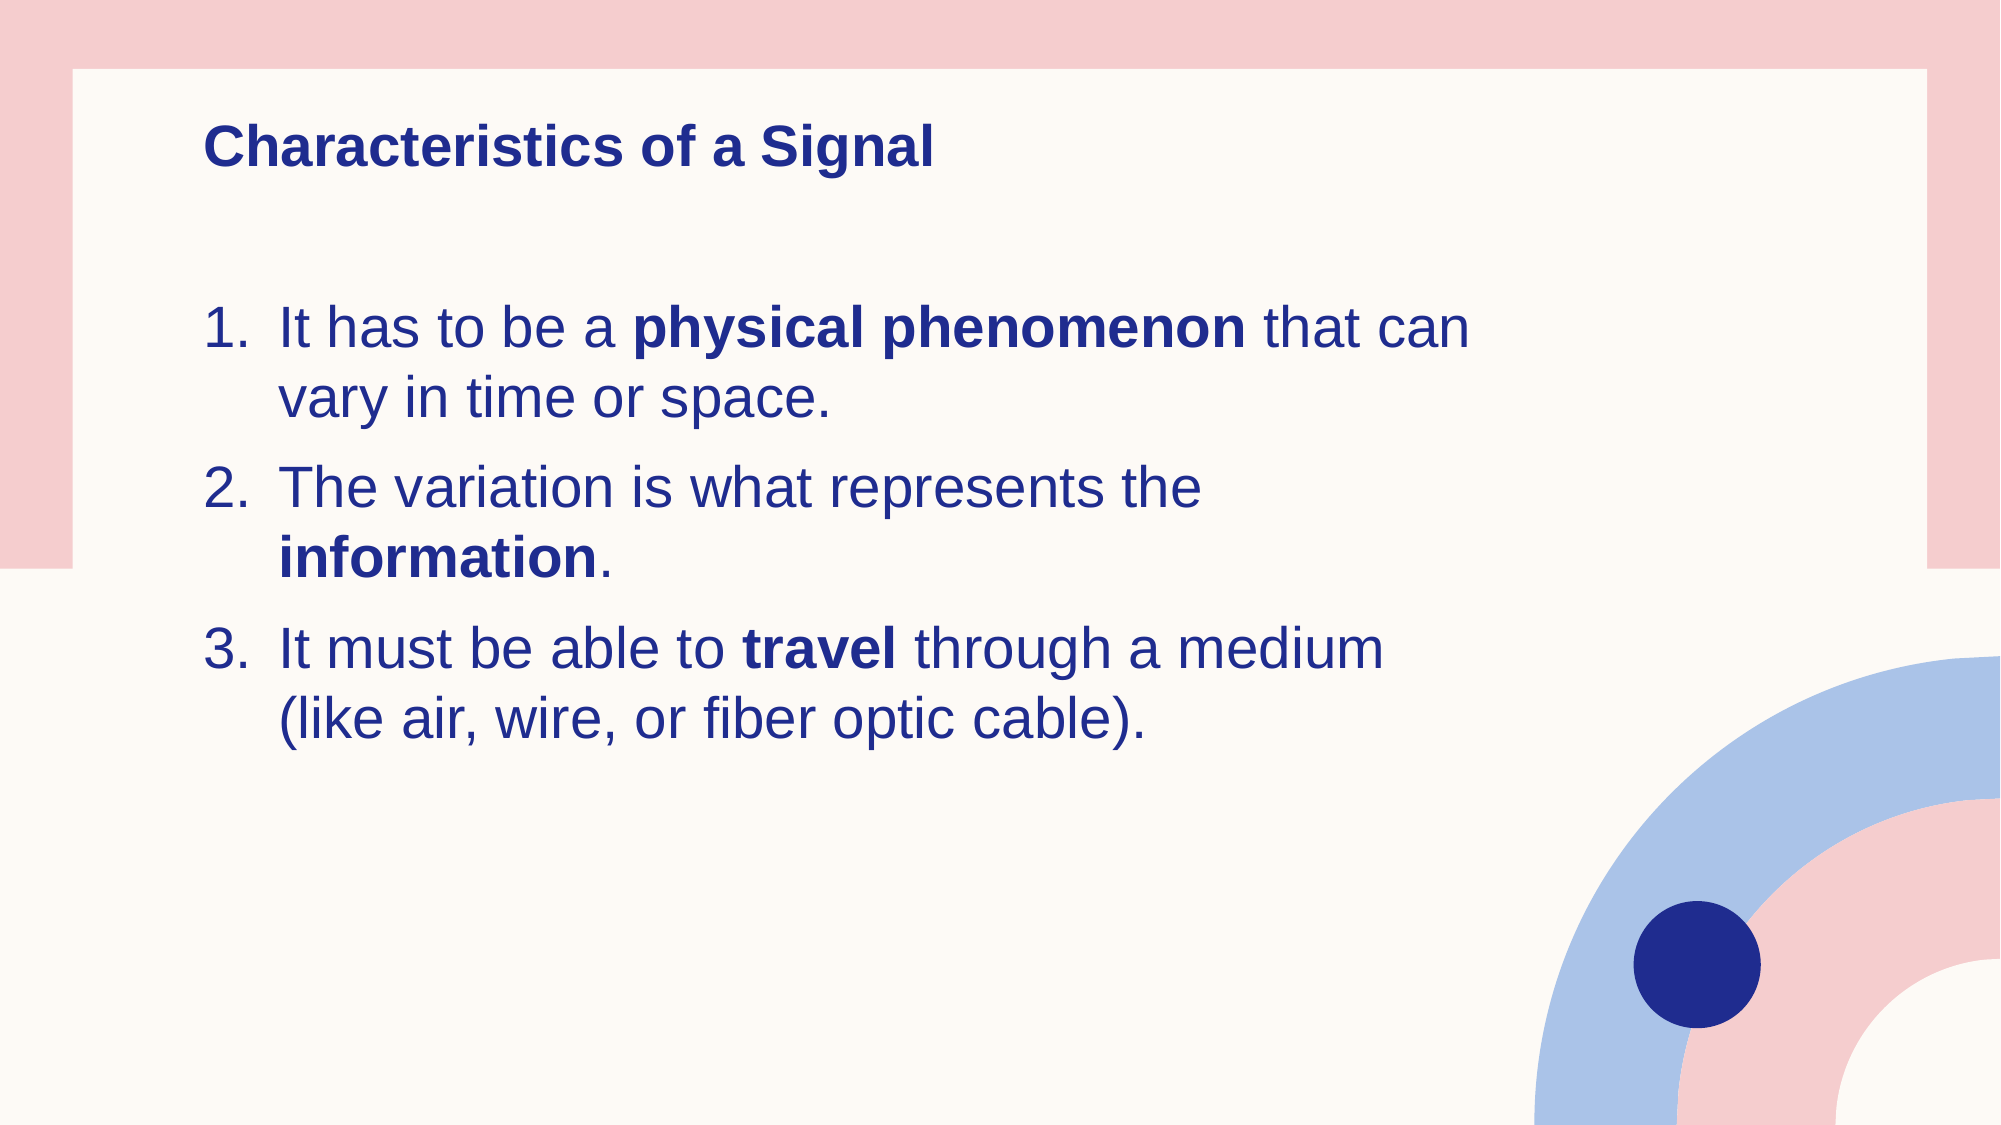

Characteristics of a Signal

It has to be a physical phenomenon that can vary in time or space.
The variation is what represents the information.
It must be able to travel through a medium (like air, wire, or fiber optic cable).

#